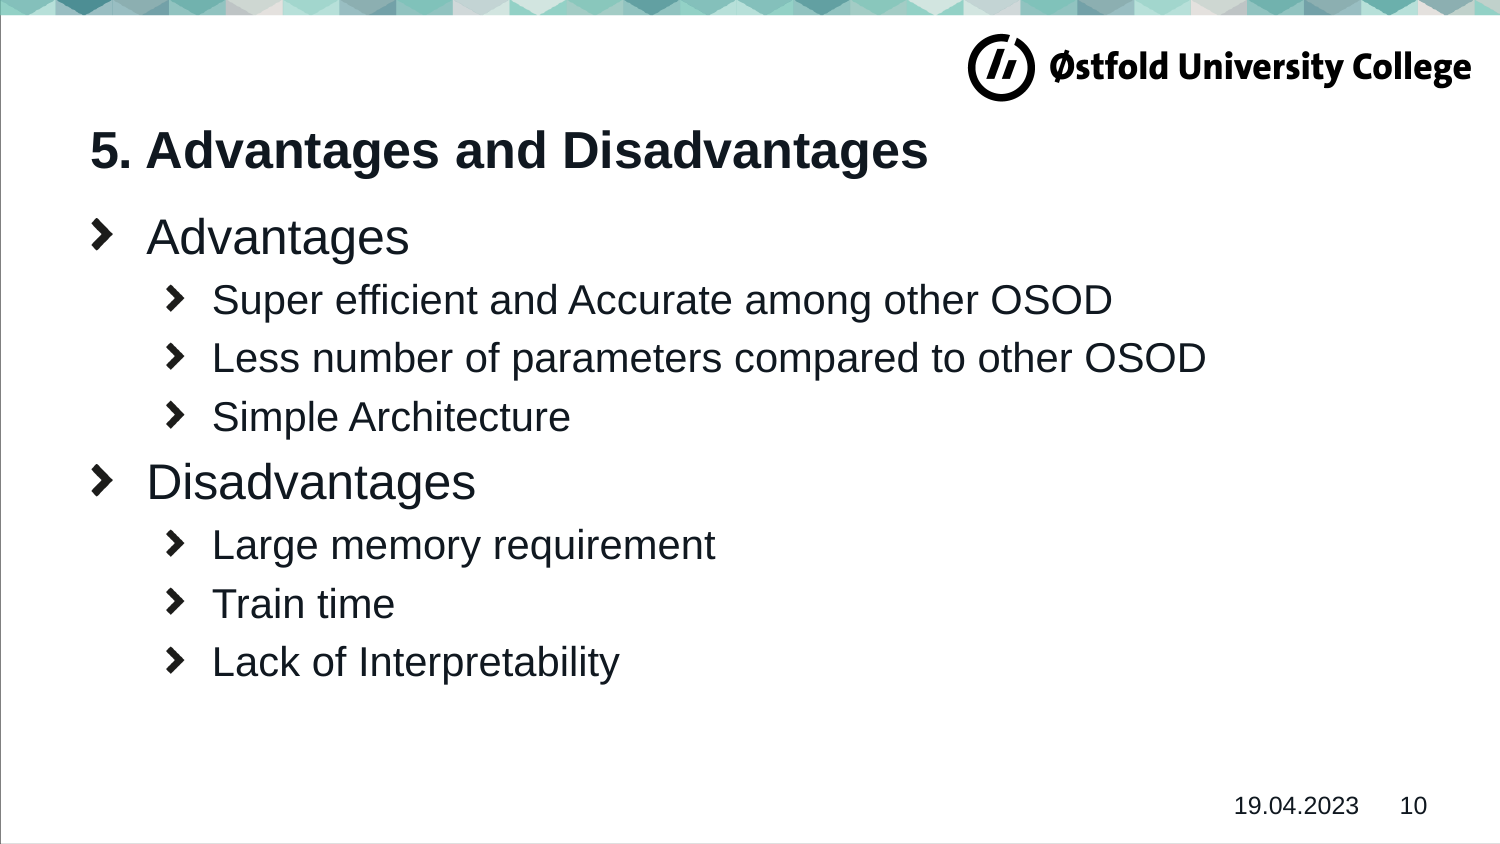

# 5. Advantages and Disadvantages
Advantages
Super efficient and Accurate among other OSOD
Less number of parameters compared to other OSOD
Simple Architecture
Disadvantages
Large memory requirement
Train time
Lack of Interpretability
10
19.04.2023